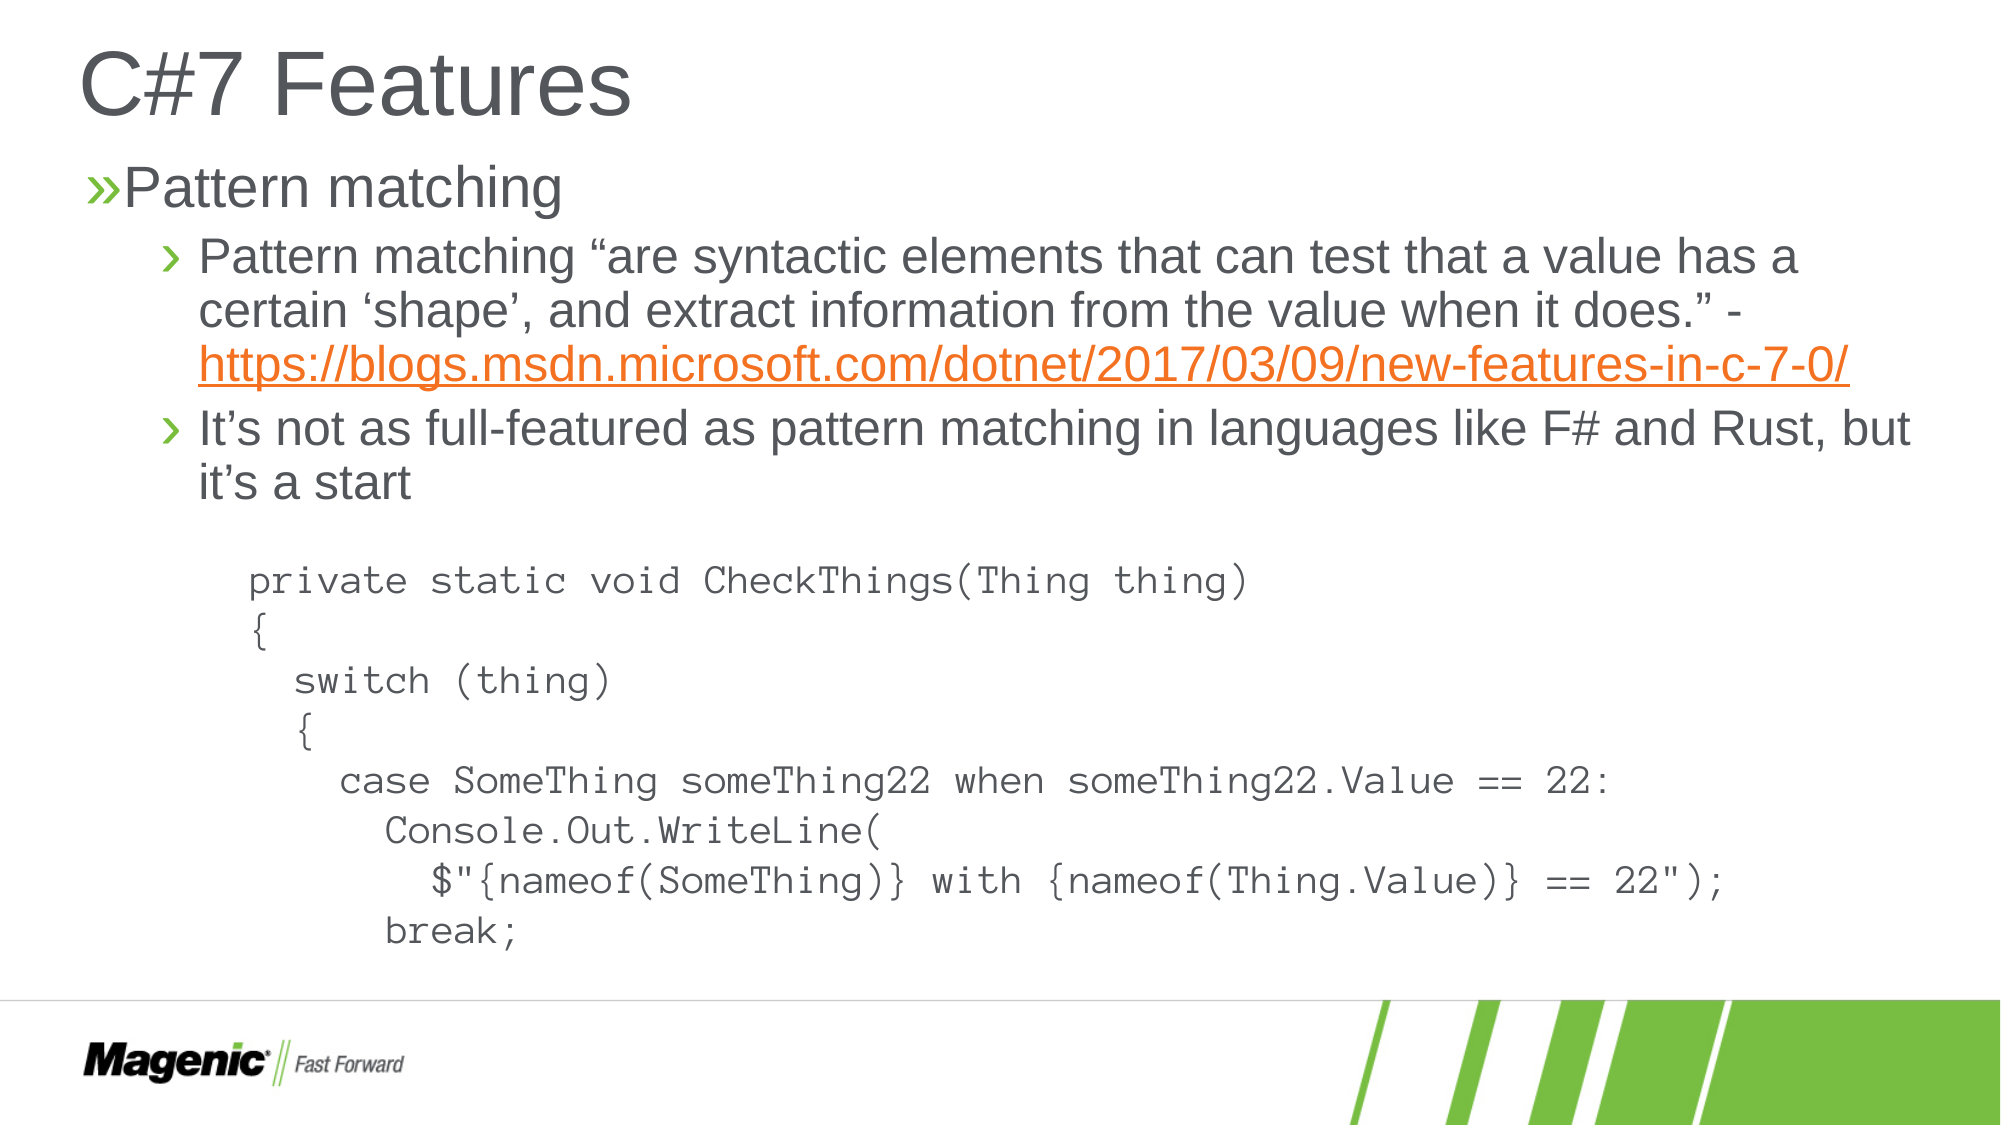

# C#7 Features
Pattern matching
Pattern matching “are syntactic elements that can test that a value has a certain ‘shape’, and extract information from the value when it does.” - https://blogs.msdn.microsoft.com/dotnet/2017/03/09/new-features-in-c-7-0/
It’s not as full-featured as pattern matching in languages like F# and Rust, but it’s a start

private static void CheckThings(Thing thing)
{
  switch (thing)
  {
    case SomeThing someThing22 when someThing22.Value == 22:
      Console.Out.WriteLine(
        $"{nameof(SomeThing)} with {nameof(Thing.Value)} == 22");
      break;